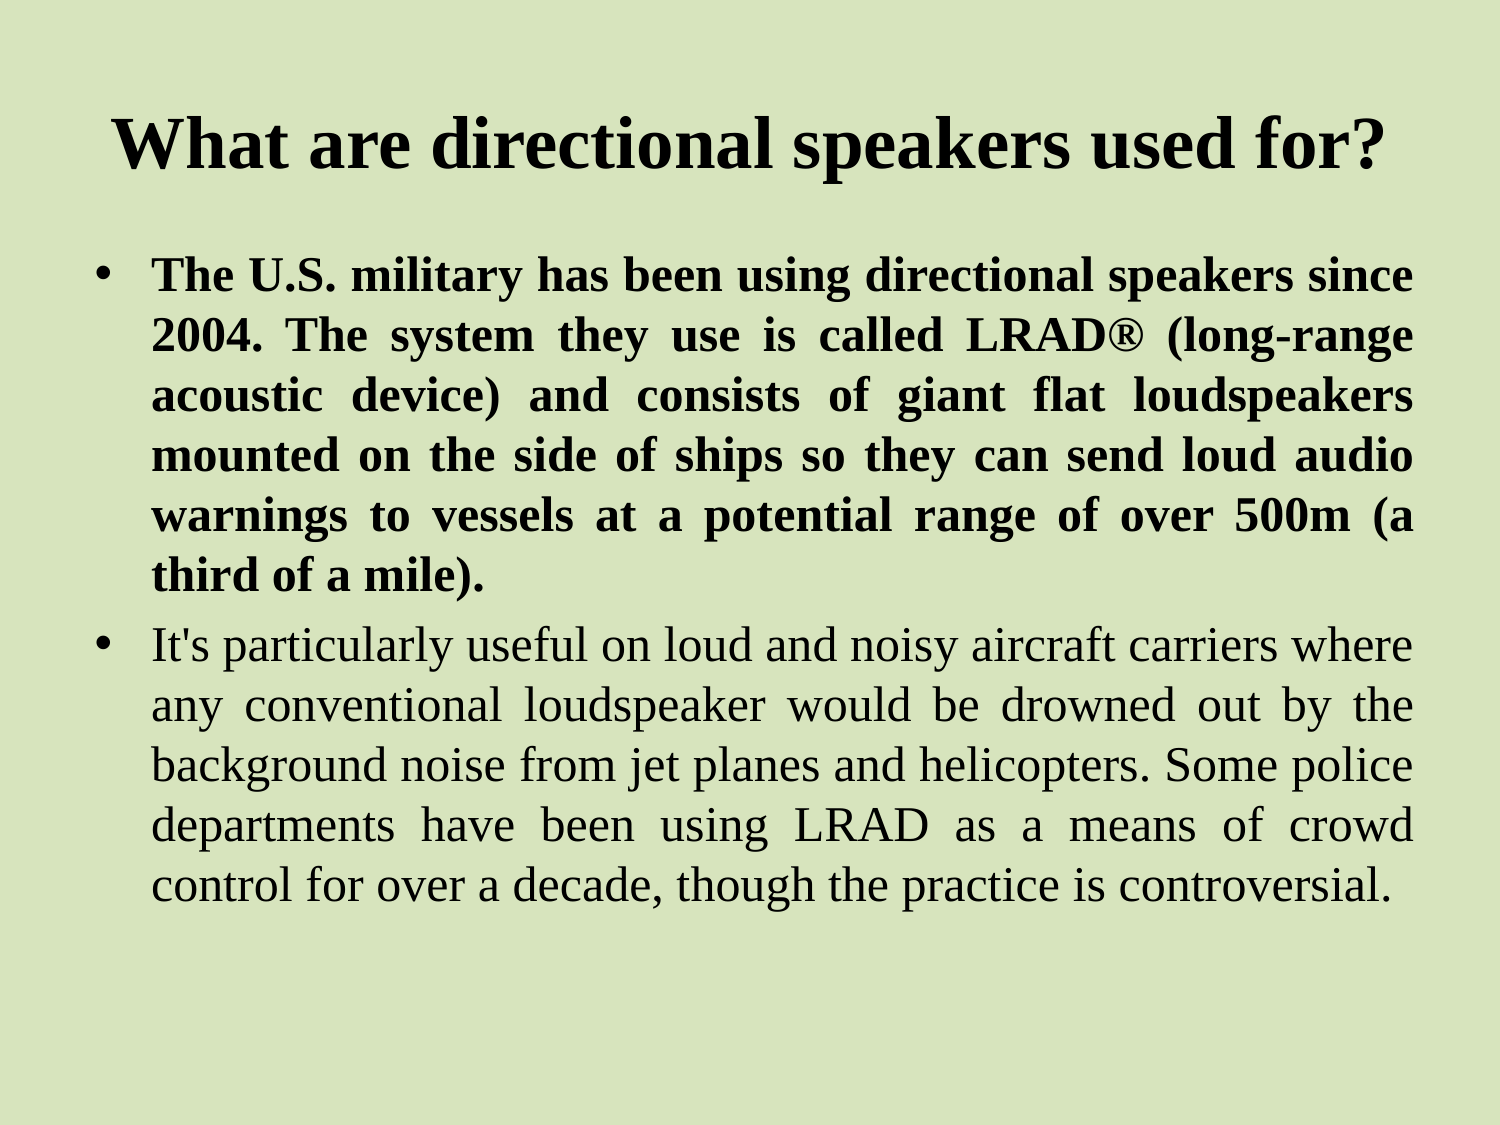

# What are directional speakers used for?
The U.S. military has been using directional speakers since 2004. The system they use is called LRAD® (long-range acoustic device) and consists of giant flat loudspeakers mounted on the side of ships so they can send loud audio warnings to vessels at a potential range of over 500m (a third of a mile).
It's particularly useful on loud and noisy aircraft carriers where any conventional loudspeaker would be drowned out by the background noise from jet planes and helicopters. Some police departments have been using LRAD as a means of crowd control for over a decade, though the practice is controversial.